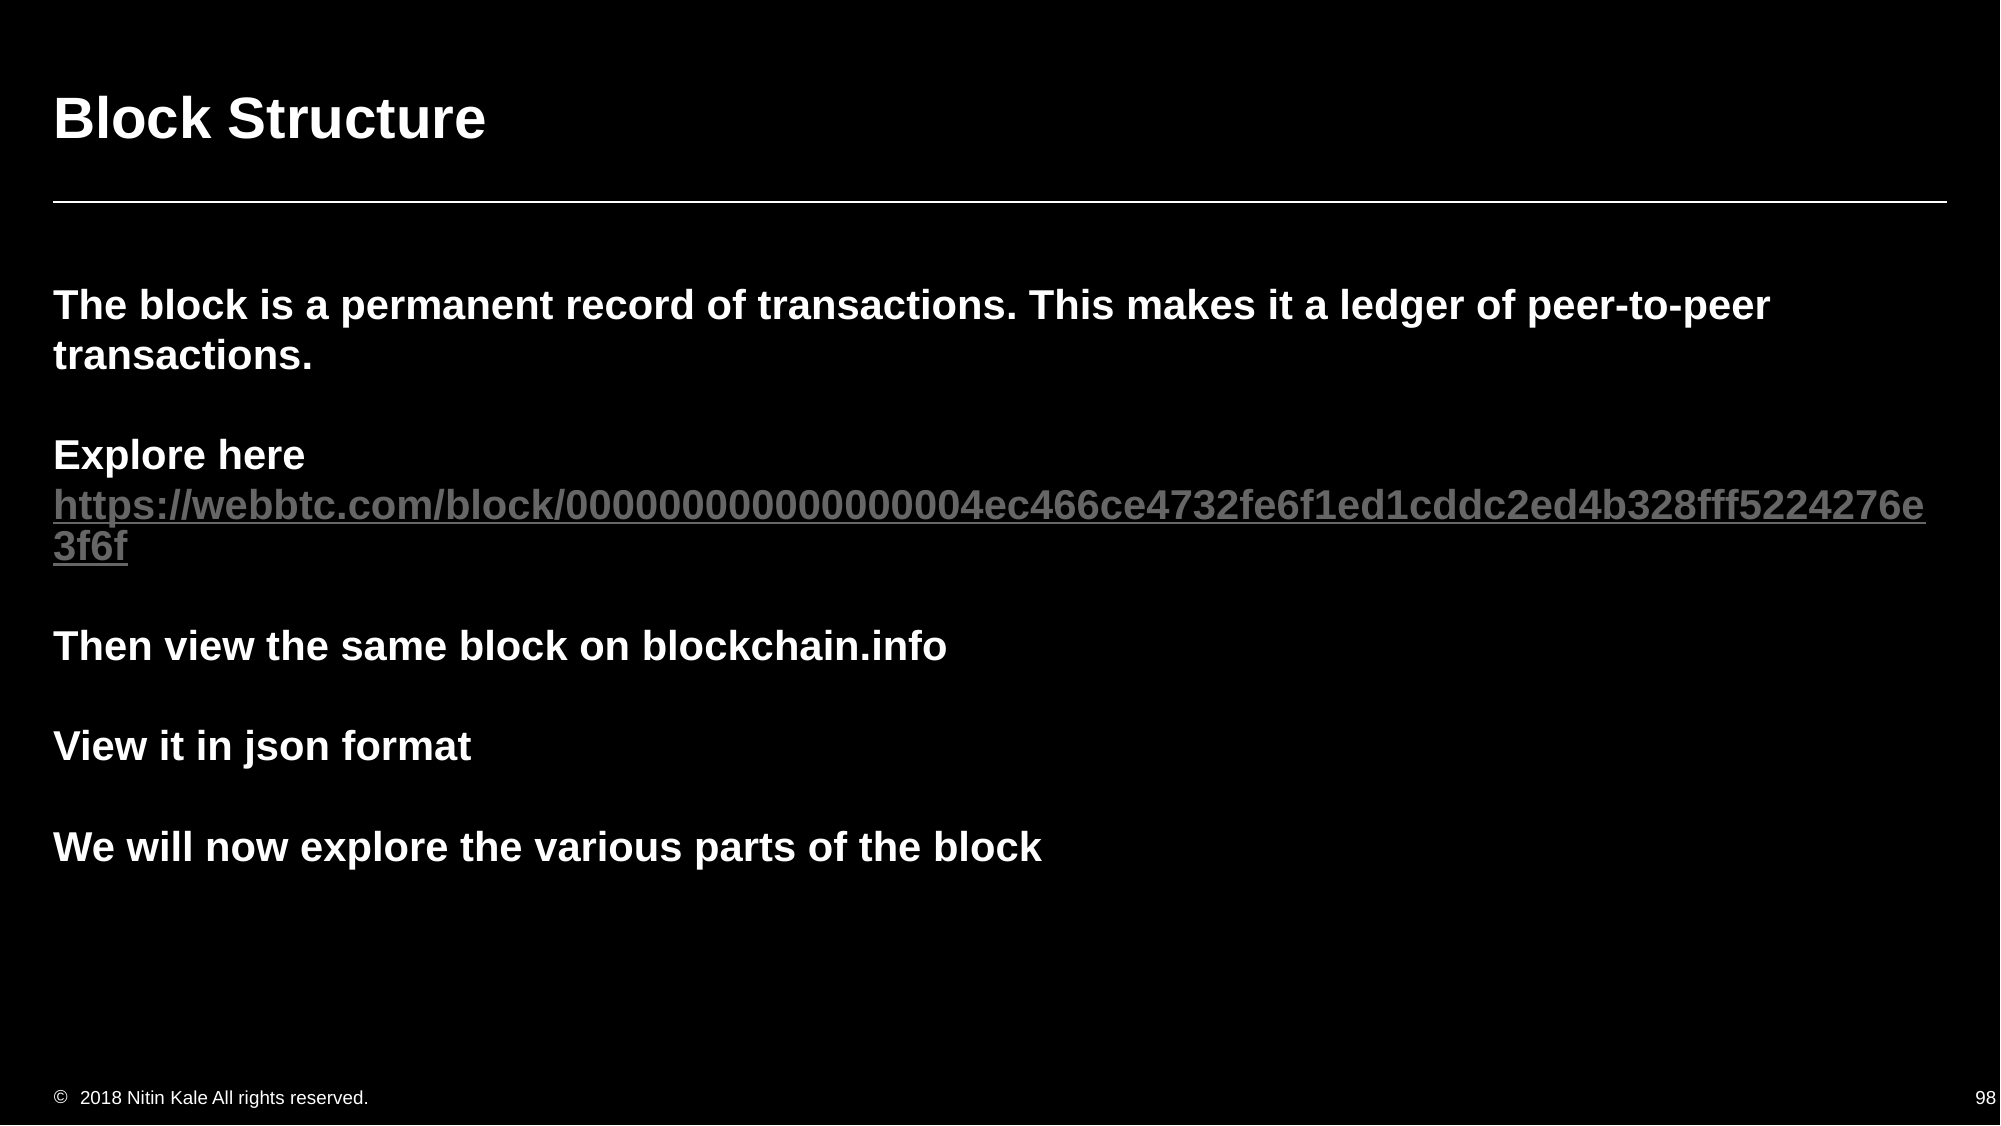

# Block Structure
The block is a permanent record of transactions. This makes it a ledger of peer-to-peer transactions.
Explore here https://webbtc.com/block/000000000000000004ec466ce4732fe6f1ed1cddc2ed4b328fff5224276e3f6f
Then view the same block on blockchain.info
View it in json format
We will now explore the various parts of the block